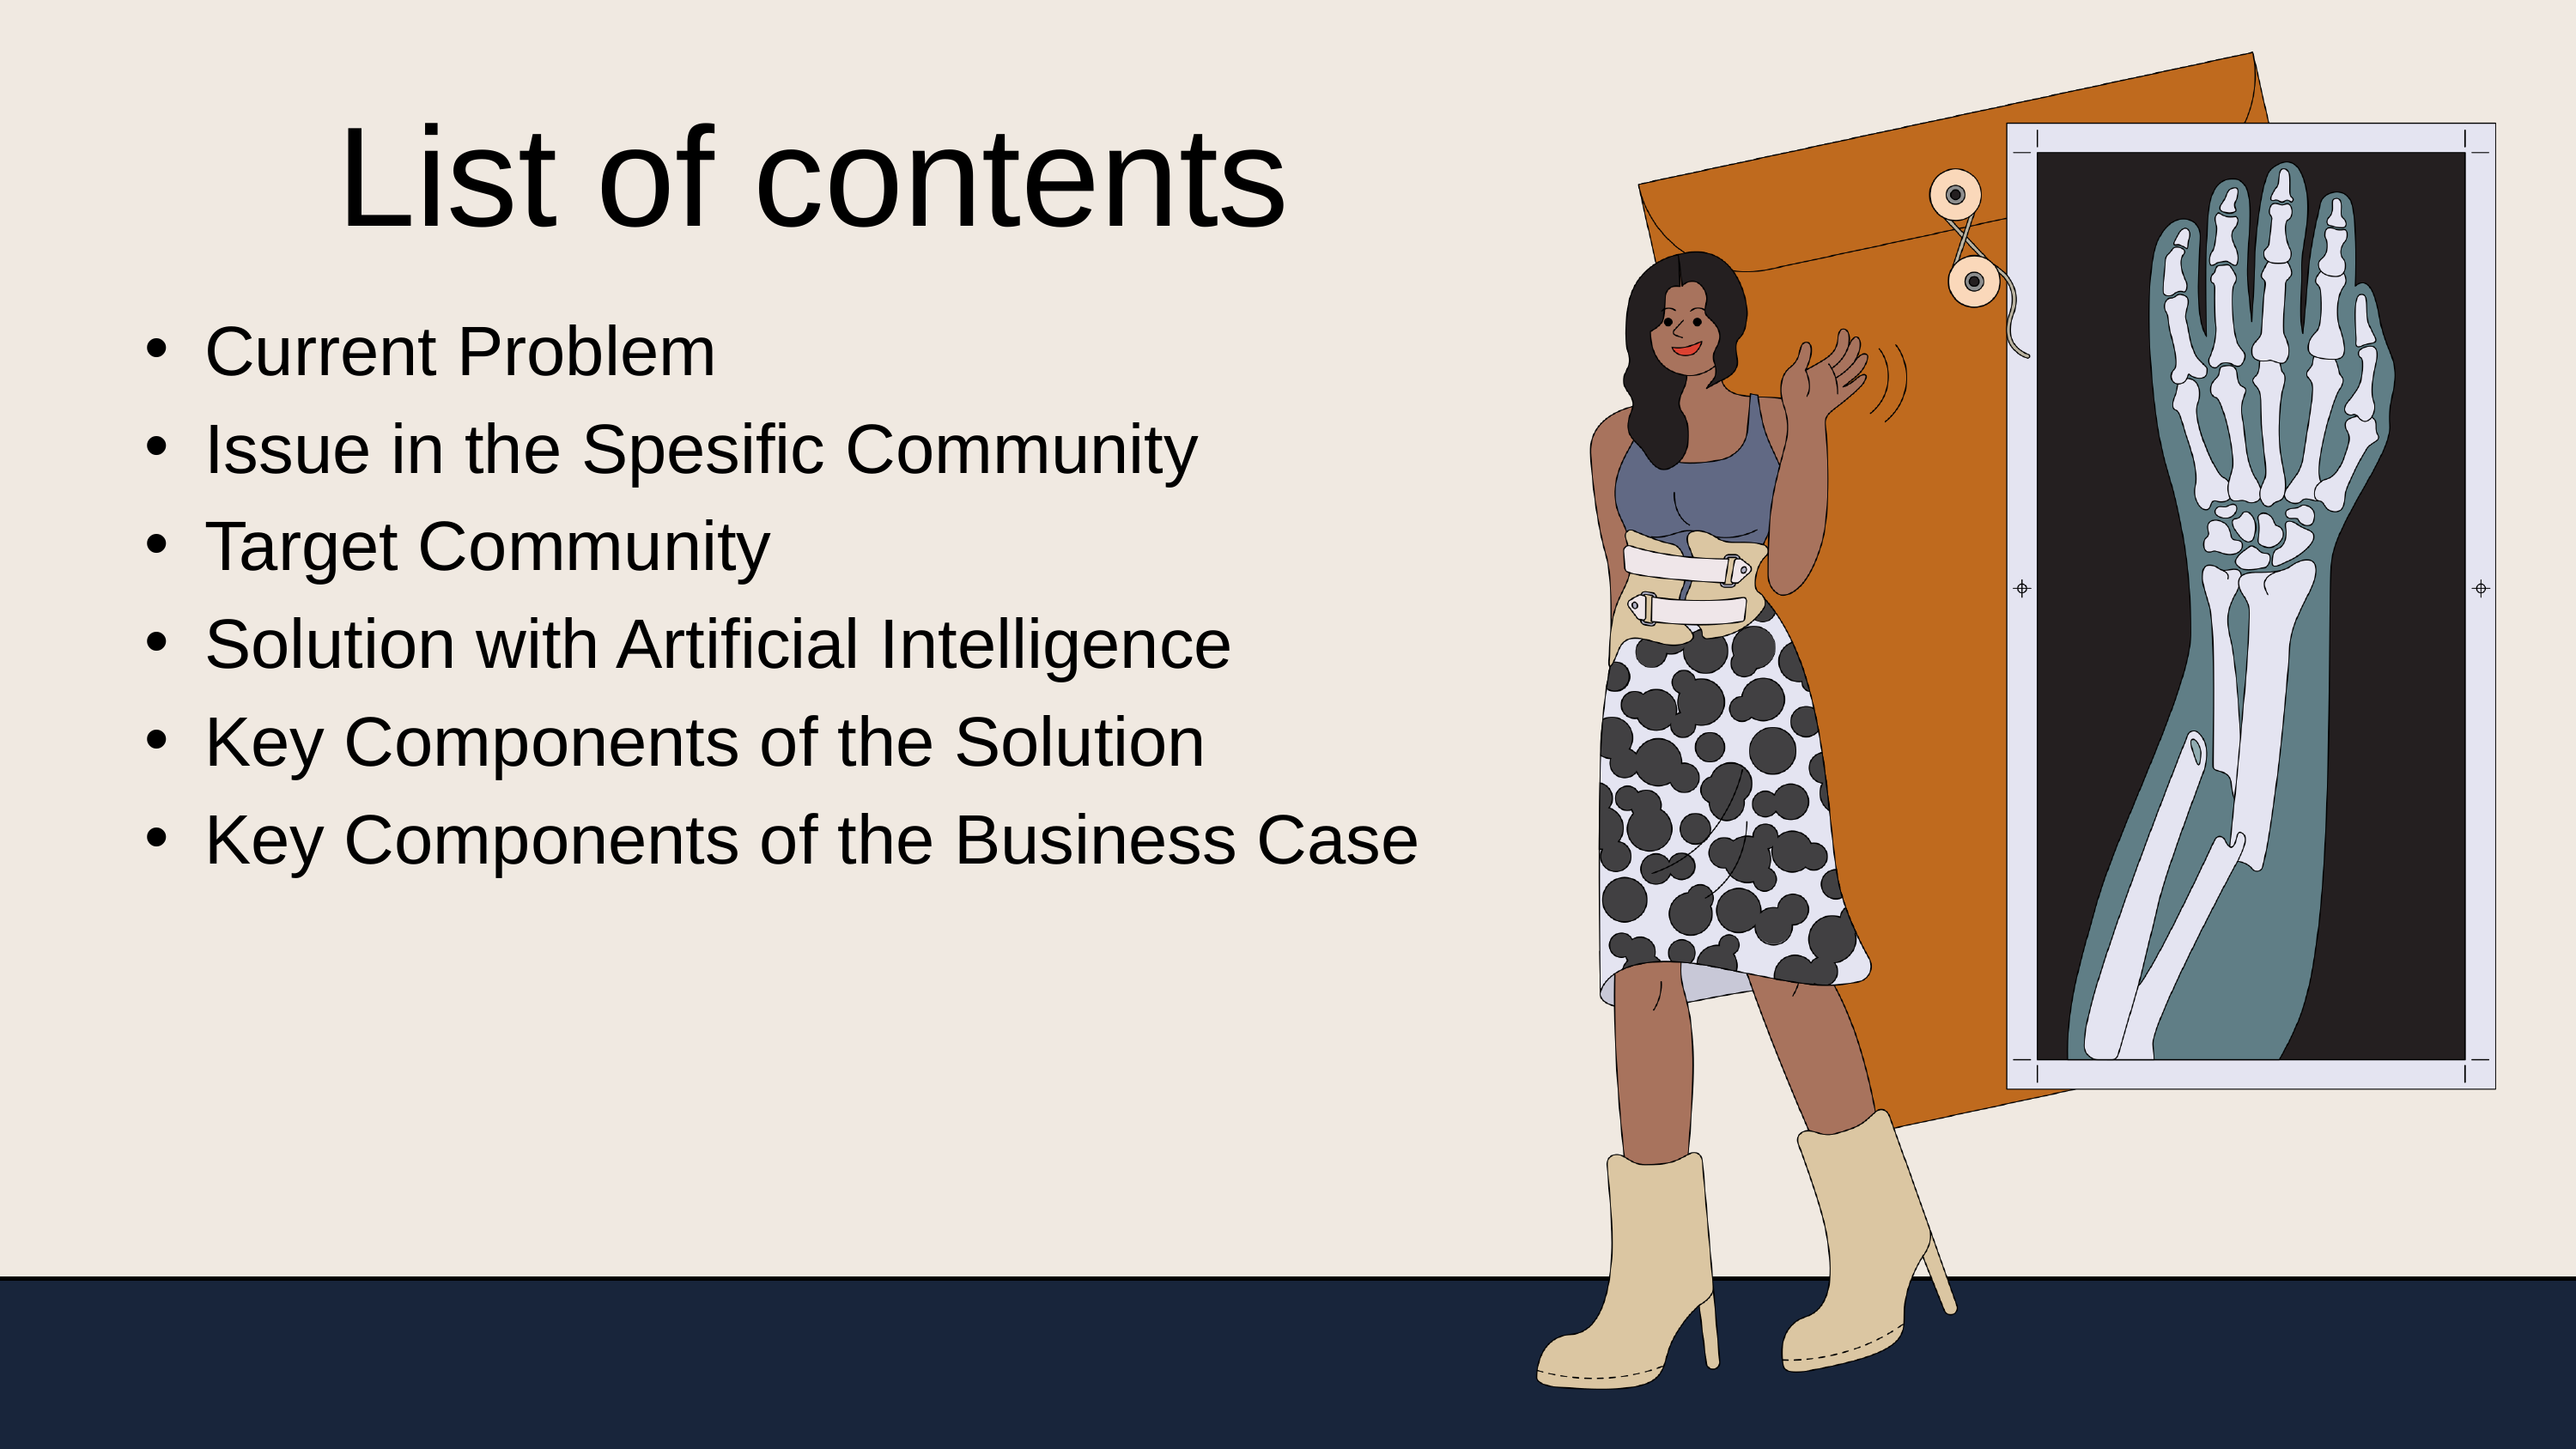

List of contents

Current Problem
Issue in the Spesific Community
Target Community
Solution with Artificial Intelligence
Key Components of the Solution
Key Components of the Business Case